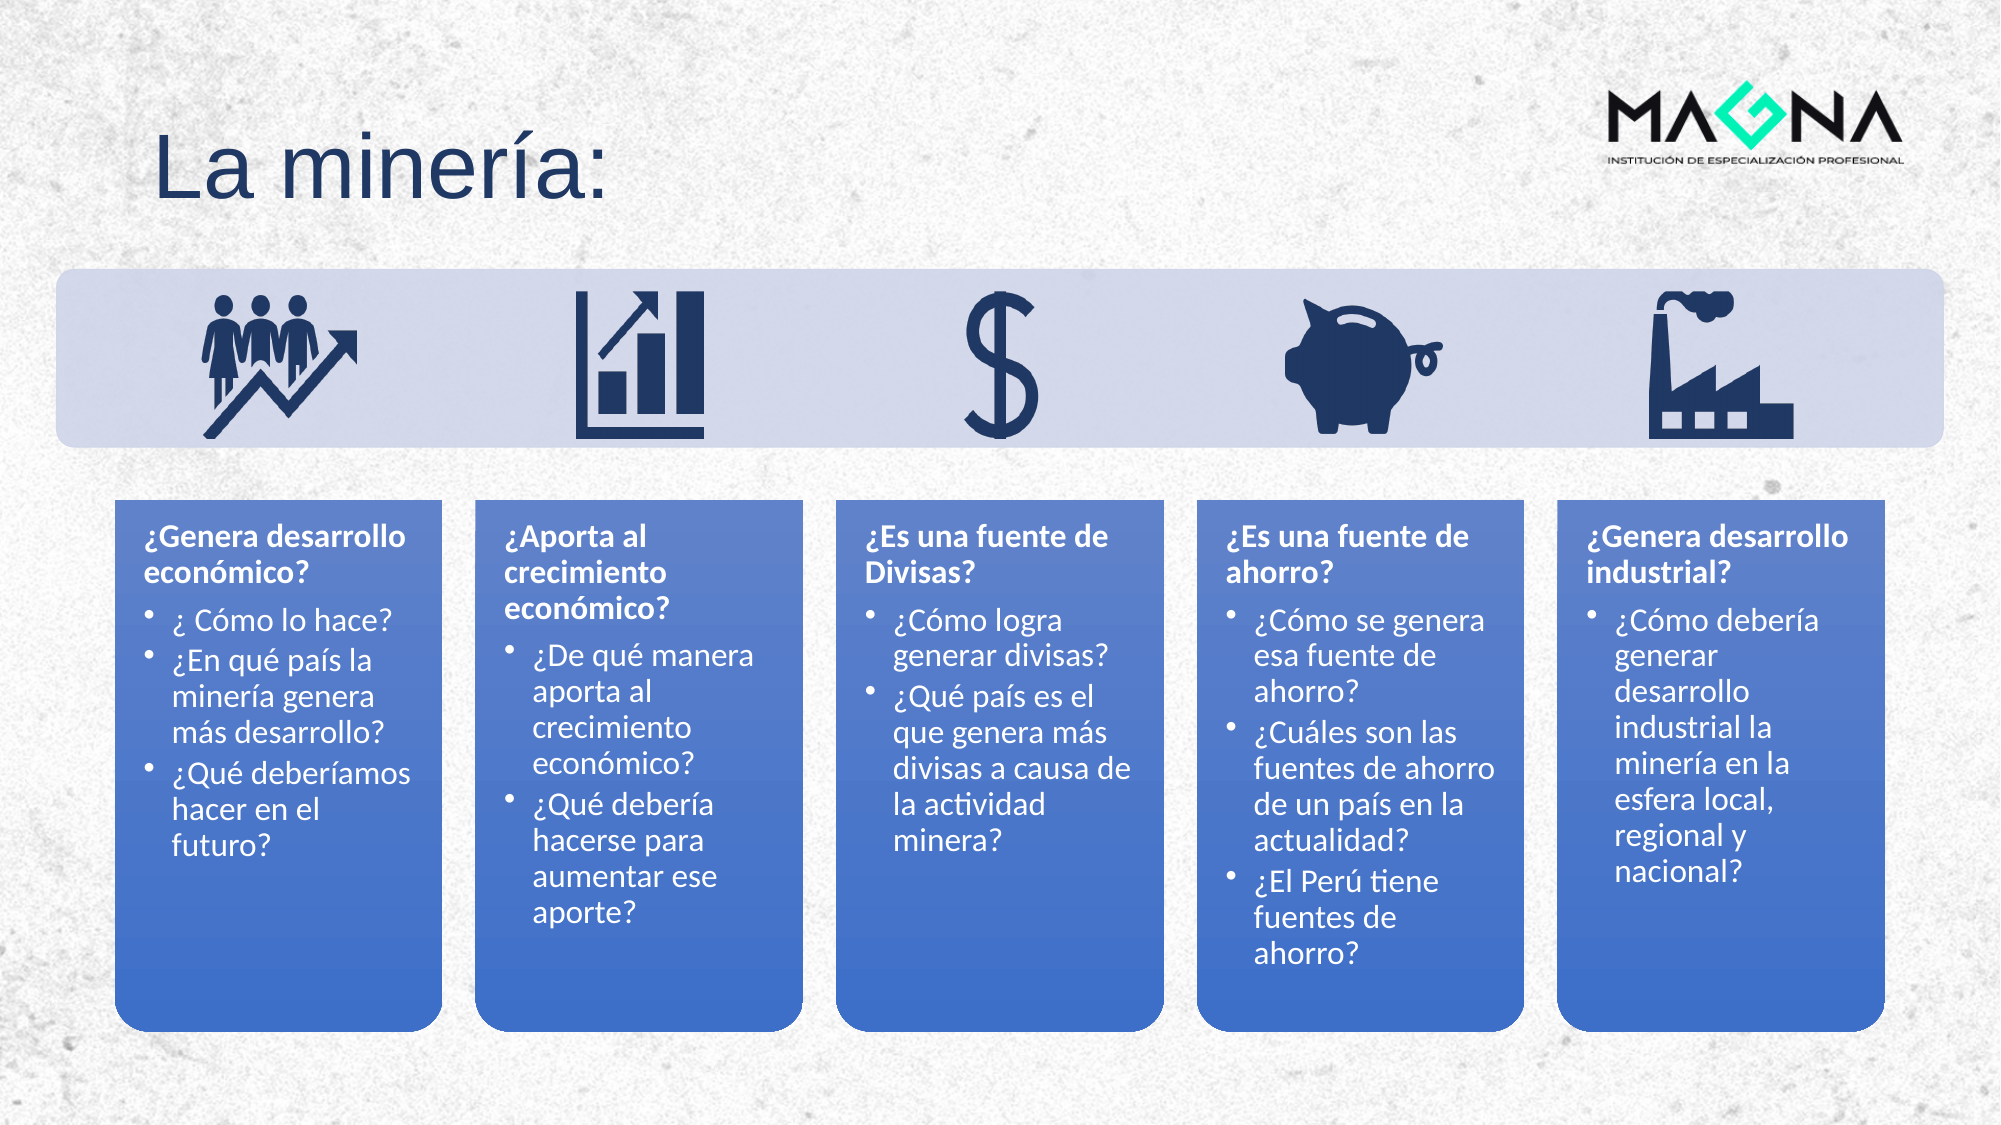

# La minería:
¿Genera desarrollo económico?
¿ Cómo lo hace?
¿En qué país la minería genera más desarrollo?
¿Qué deberíamos hacer en el futuro?
¿Aporta al crecimiento económico?
¿De qué manera aporta al crecimiento económico?
¿Qué debería hacerse para aumentar ese aporte?
¿Es una fuente de Divisas?
¿Cómo logra generar divisas?
¿Qué país es el que genera más divisas a causa de la actividad minera?
¿Es una fuente de ahorro?
¿Cómo se genera esa fuente de ahorro?
¿Cuáles son las fuentes de ahorro de un país en la actualidad?
¿El Perú tiene fuentes de ahorro?
¿Genera desarrollo industrial?
¿Cómo debería generar desarrollo industrial la minería en la esfera local, regional y nacional?